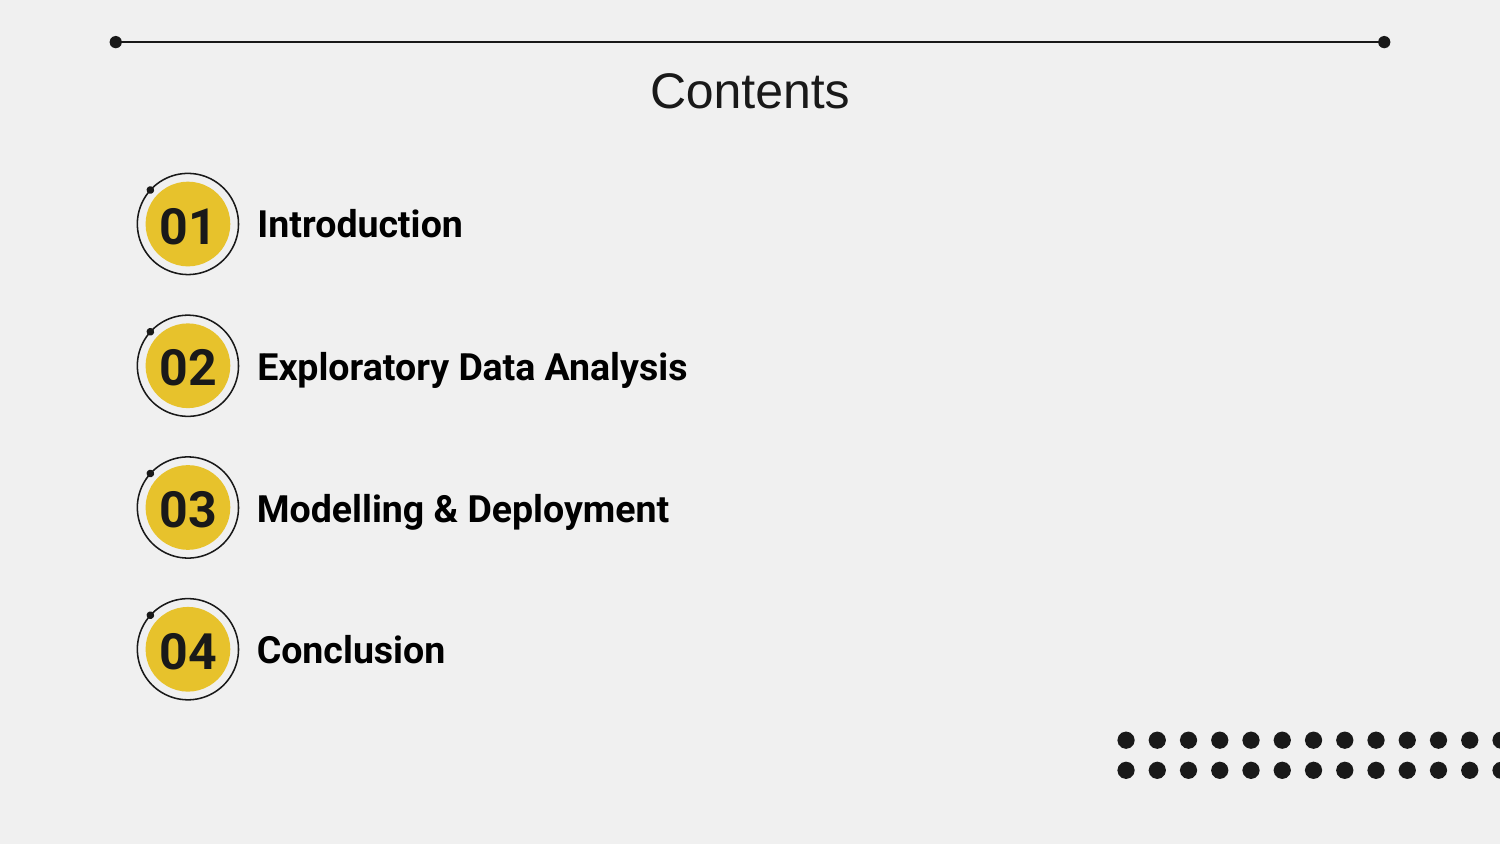

# Contents

01
Introduction

02
Exploratory Data Analysis

03
Modelling & Deployment

04
Conclusion